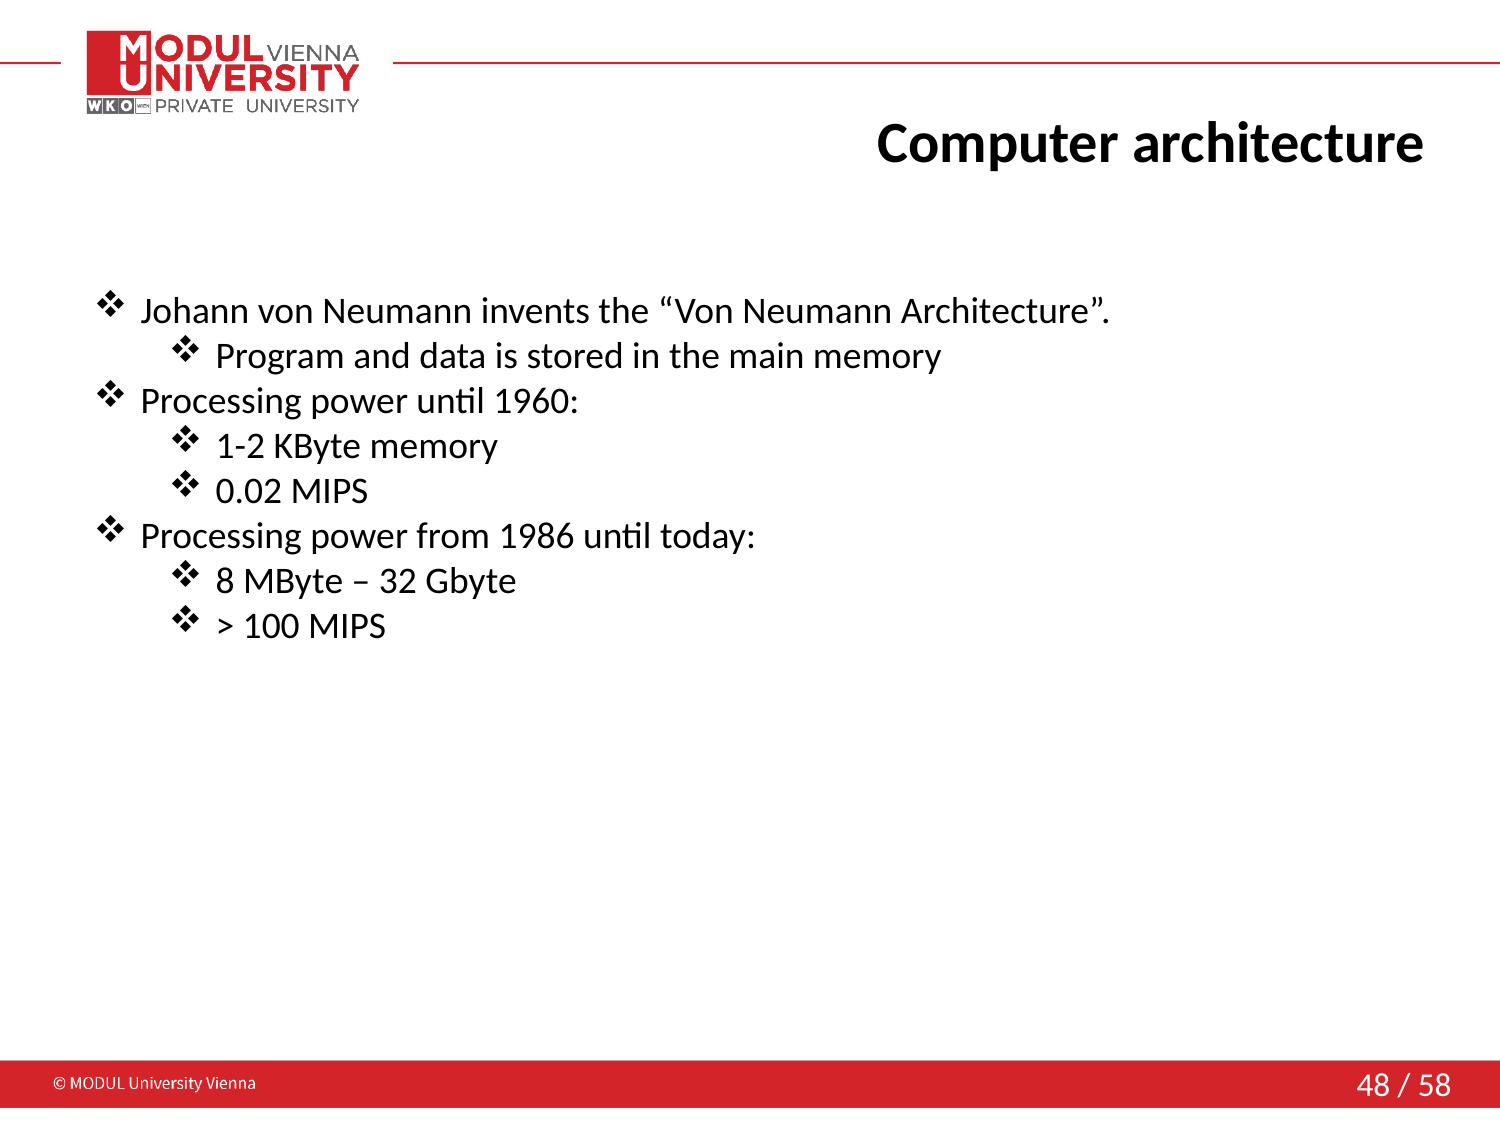

# Computer architecture
Johann von Neumann invents the “Von Neumann Architecture”.
Program and data is stored in the main memory
Processing power until 1960:
1-2 KByte memory
0.02 MIPS
Processing power from 1986 until today:
8 MByte – 32 Gbyte
> 100 MIPS